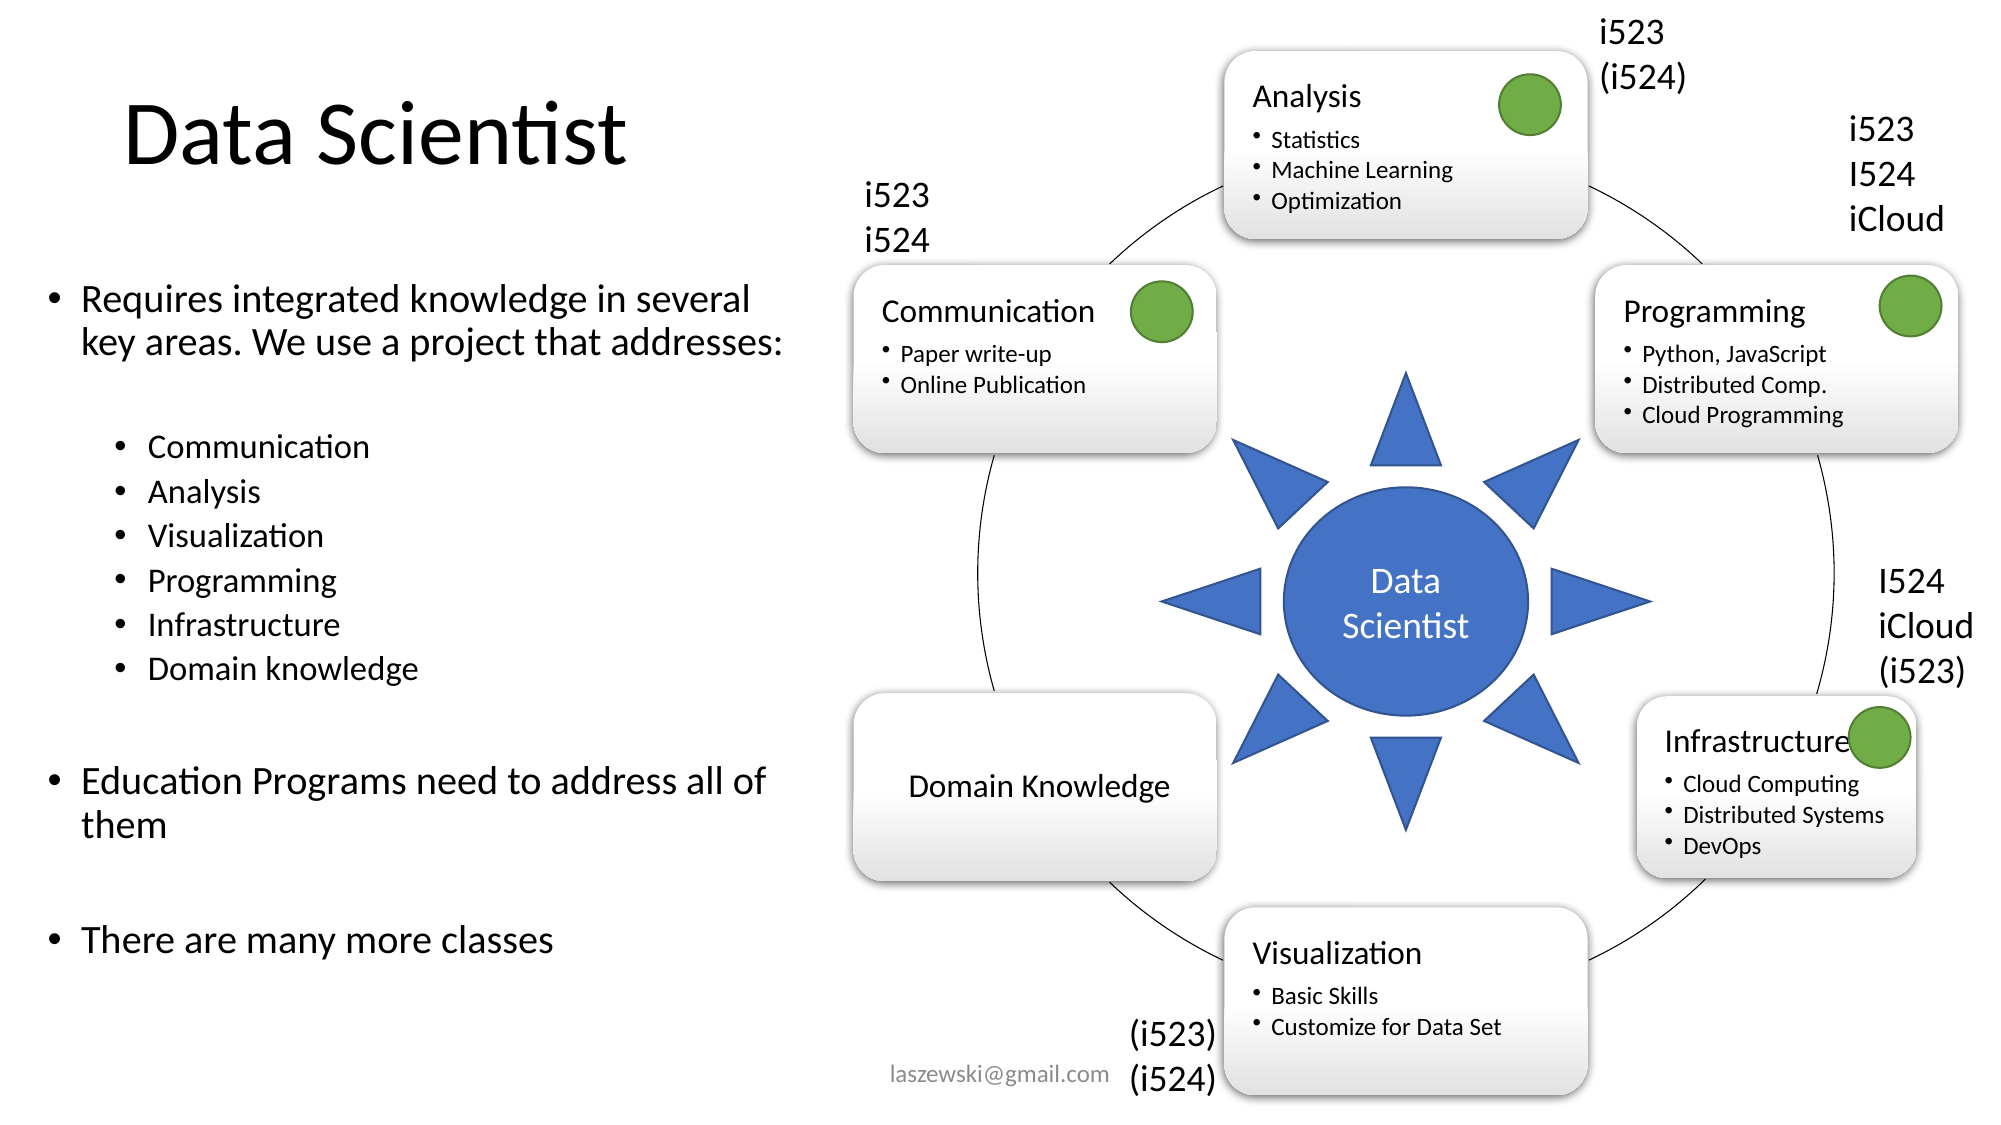

i523
(i524)
# Data Scientist
Analysis
Statistics
Machine Learning
Optimization
Programming
Python, JavaScript
Distributed Comp.
Cloud Programming
Infrastructure
Cloud Computing
Distributed Systems
DevOps
Visualization
Basic Skills
Customize for Data Set
Domain Knowledge
Communication
Paper write-up
Online Publication

i523
I524
iCloud
i523
i524
Requires integrated knowledge in several key areas. We use a project that addresses:

Communication
Analysis
Visualization
Programming
Infrastructure
Domain knowledge

Education Programs need to address all of them

There are many more classes

Data Scientist
I524
iCloud
(i523)

(i523)
(i524)
laszewski@gmail.com